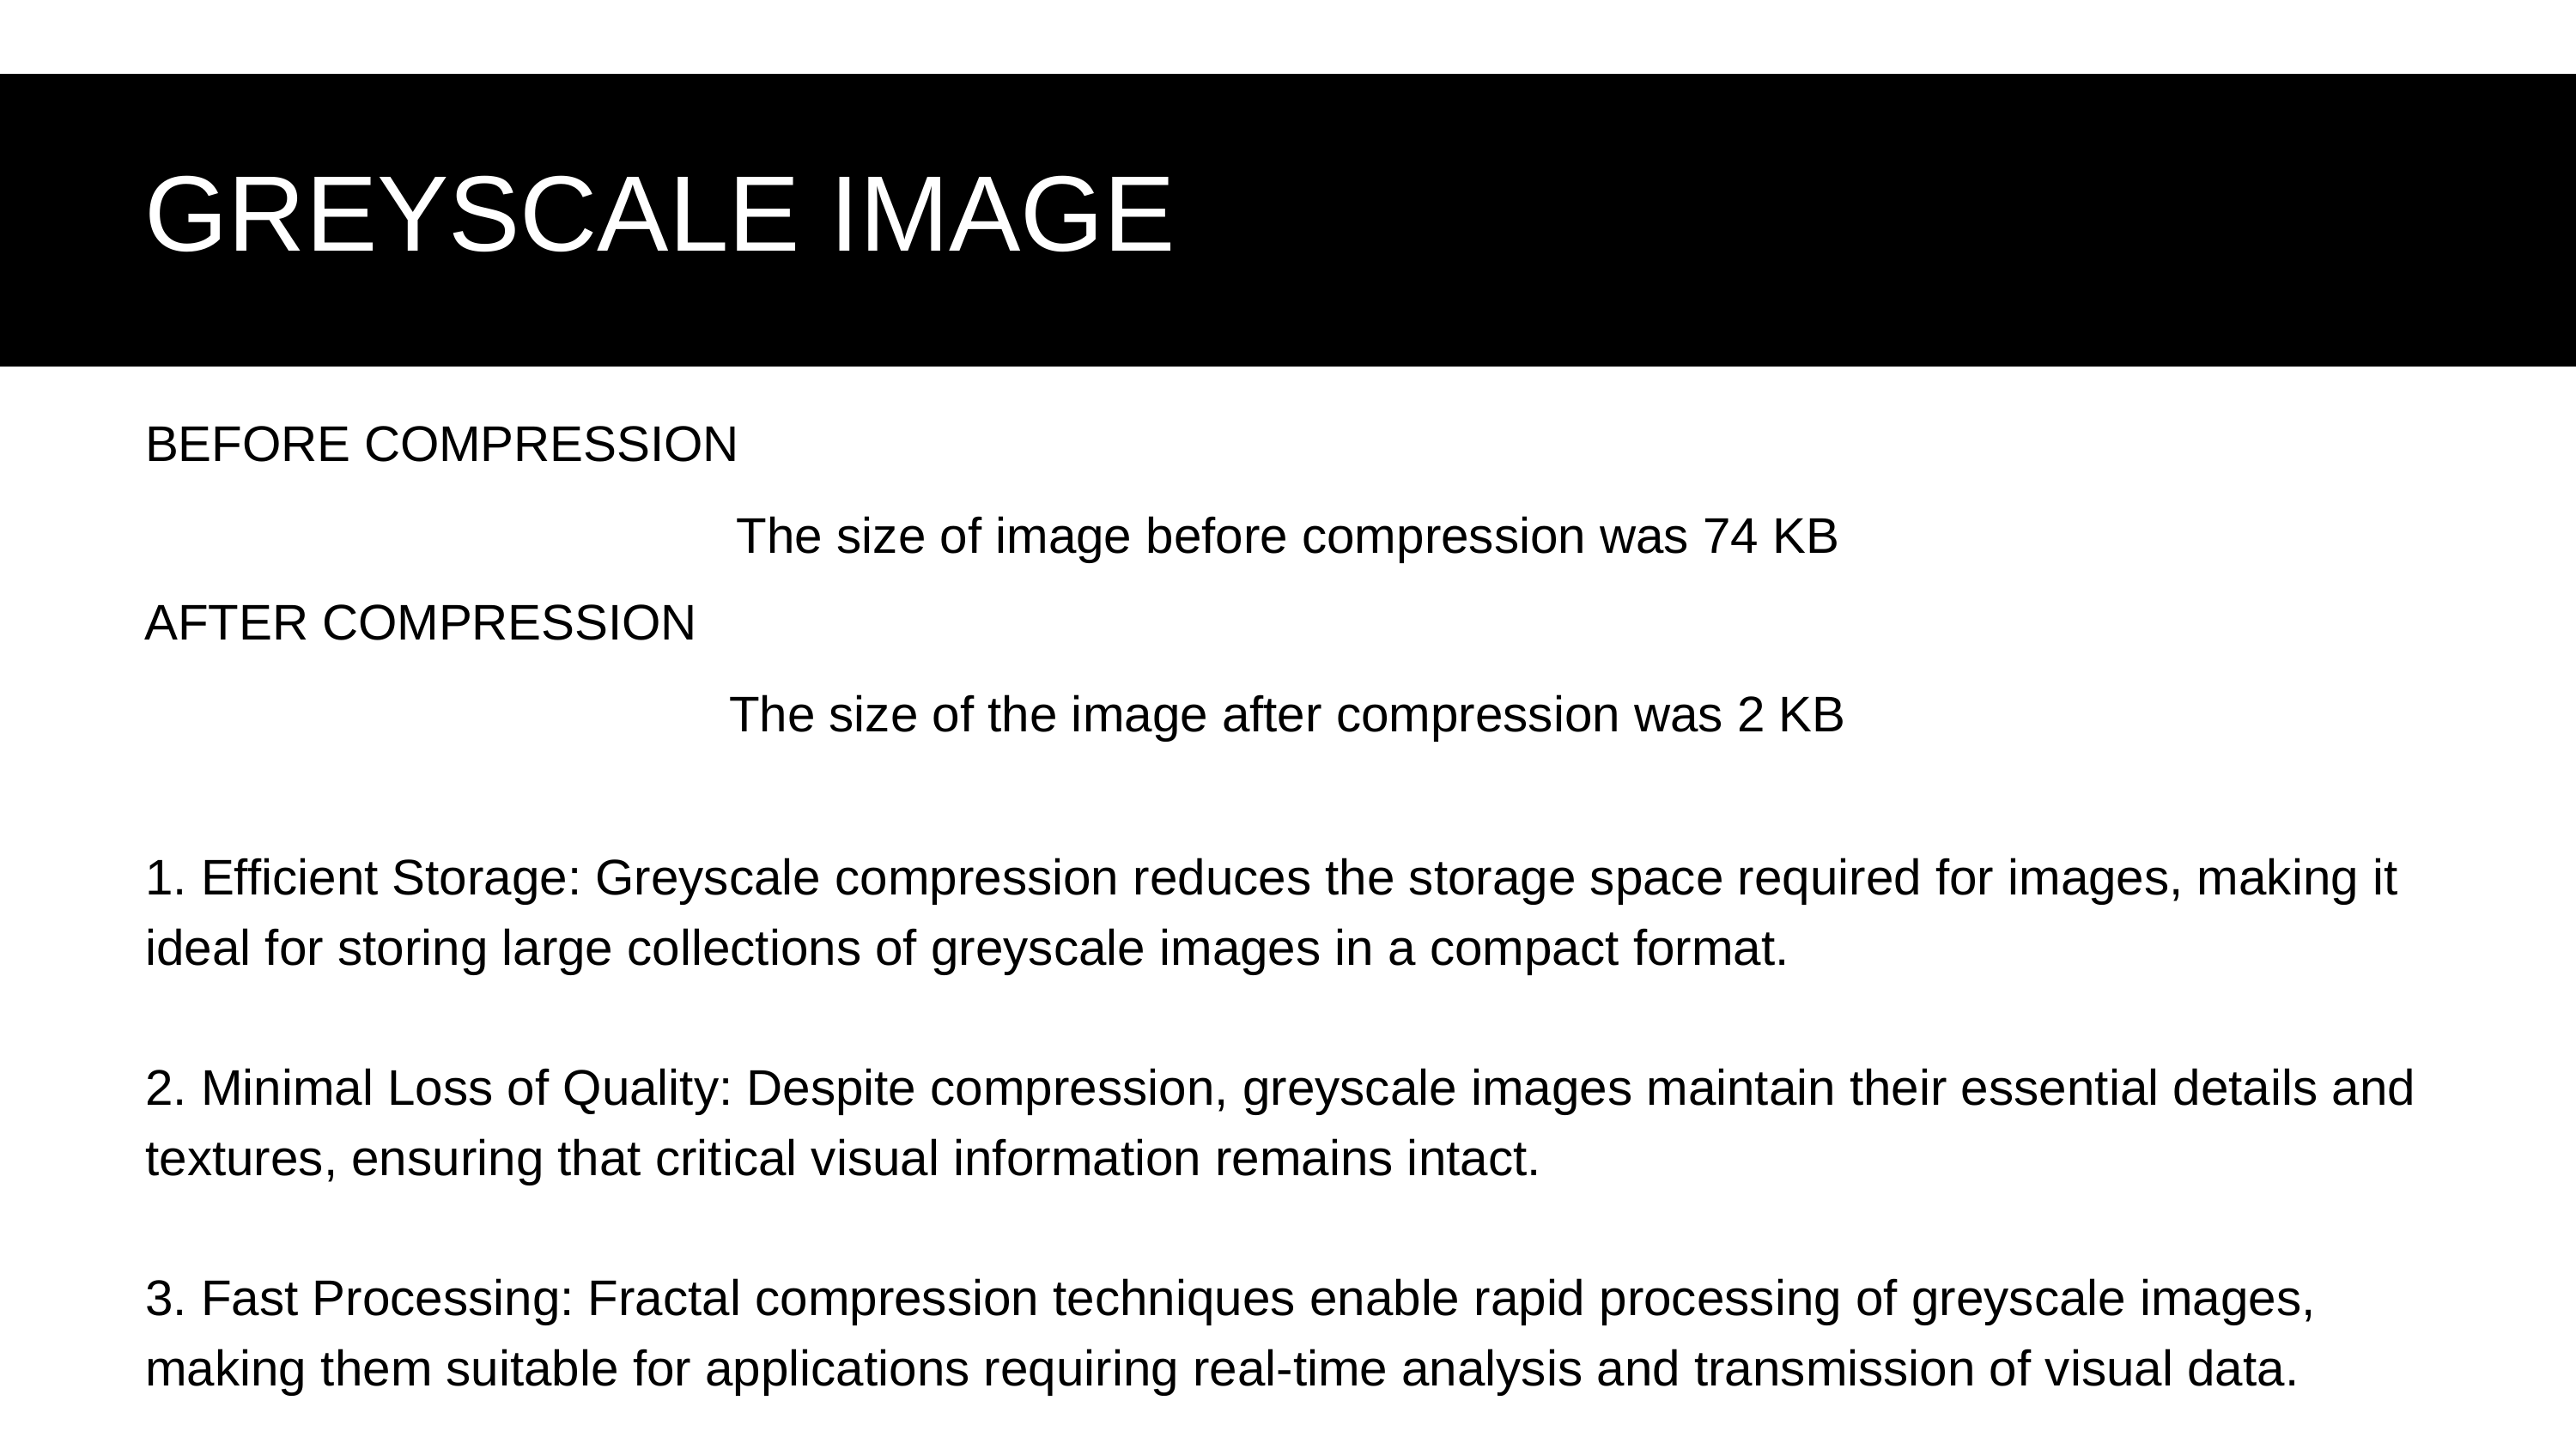

GREYSCALE IMAGE
BEFORE COMPRESSION
The size of image before compression was 74 KB
AFTER COMPRESSION
The size of the image after compression was 2 KB
1. Efficient Storage: Greyscale compression reduces the storage space required for images, making it ideal for storing large collections of greyscale images in a compact format.

2. Minimal Loss of Quality: Despite compression, greyscale images maintain their essential details and textures, ensuring that critical visual information remains intact.

3. Fast Processing: Fractal compression techniques enable rapid processing of greyscale images, making them suitable for applications requiring real-time analysis and transmission of visual data.